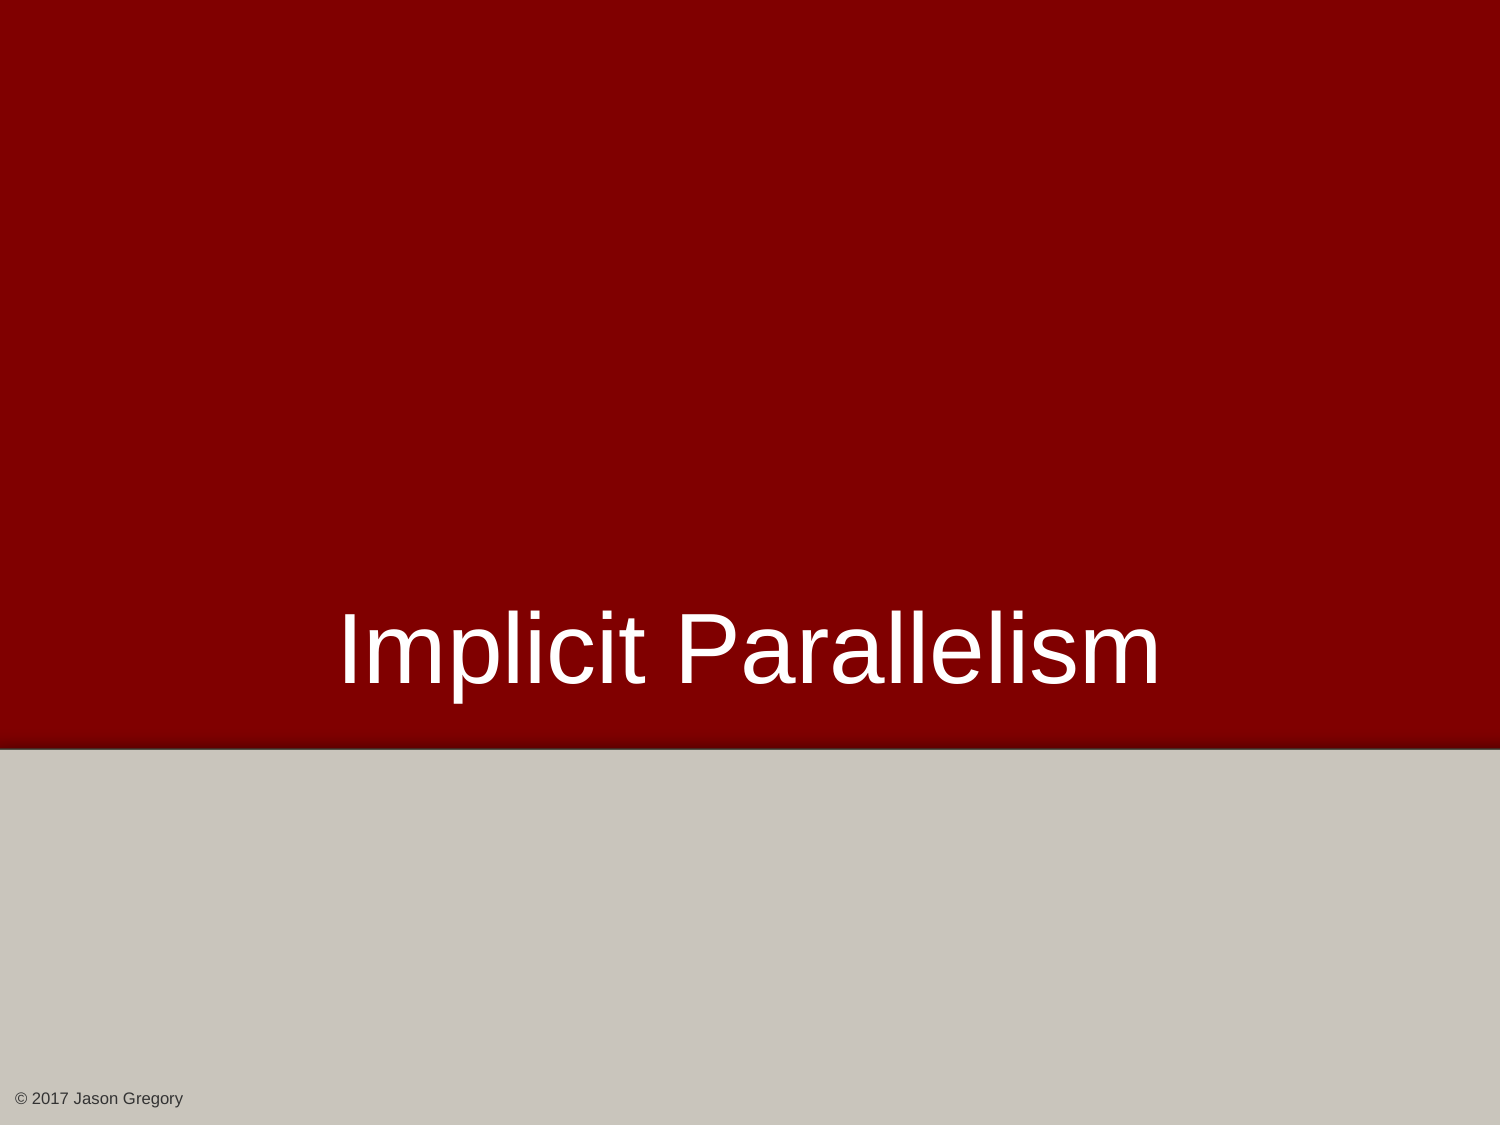

# Implicit Parallelism

© 2017 Jason Gregory